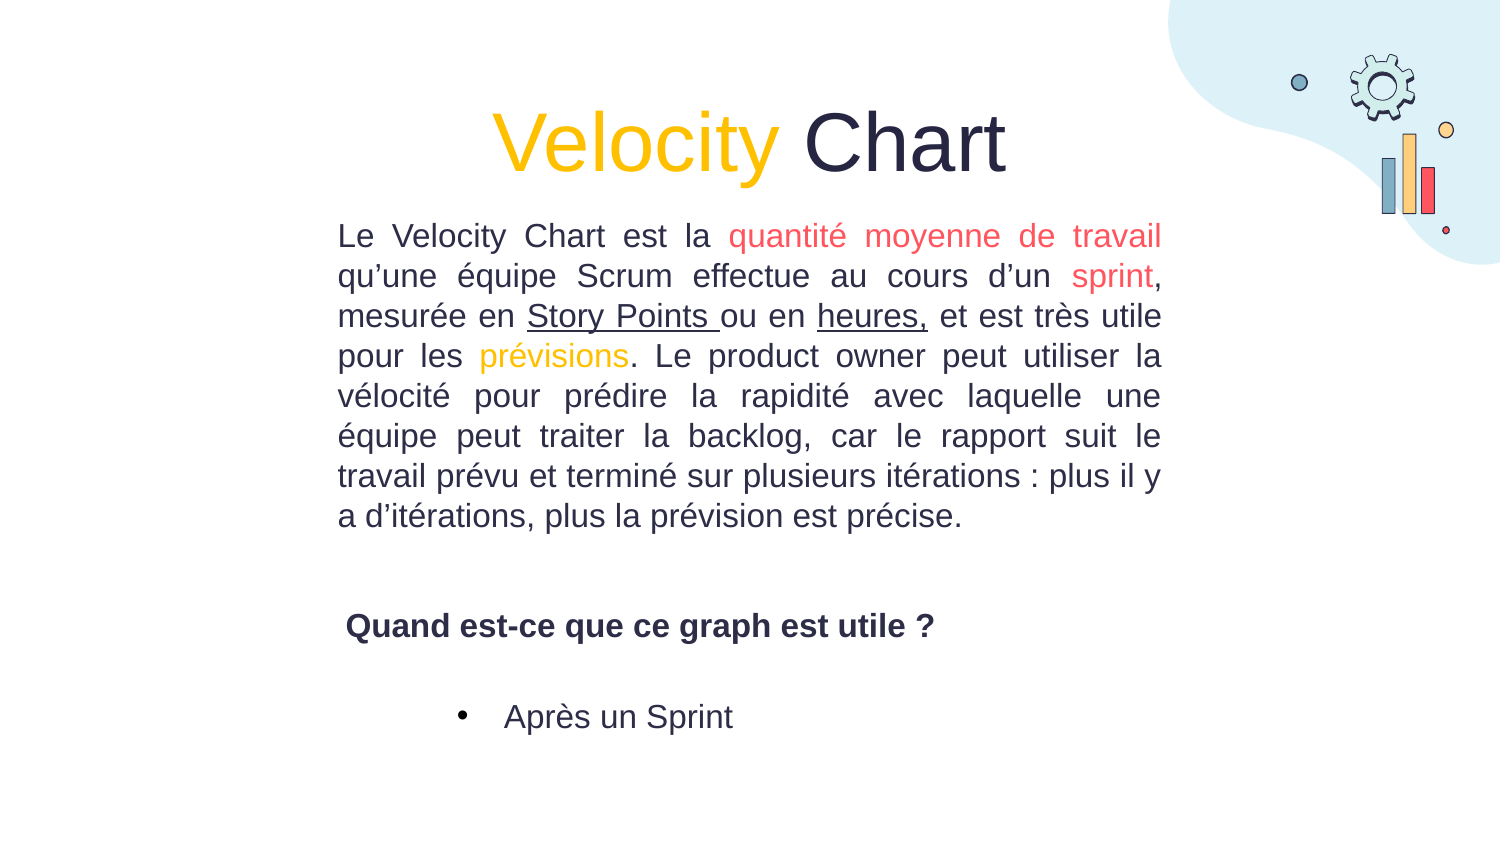

# Velocity Chart
Le Velocity Chart est la quantité moyenne de travail qu’une équipe Scrum effectue au cours d’un sprint, mesurée en Story Points ou en heures, et est très utile pour les prévisions. Le product owner peut utiliser la vélocité pour prédire la rapidité avec laquelle une équipe peut traiter la backlog, car le rapport suit le travail prévu et terminé sur plusieurs itérations : plus il y a d’itérations, plus la prévision est précise.
Quand est-ce que ce graph est utile ?

Après un Sprint